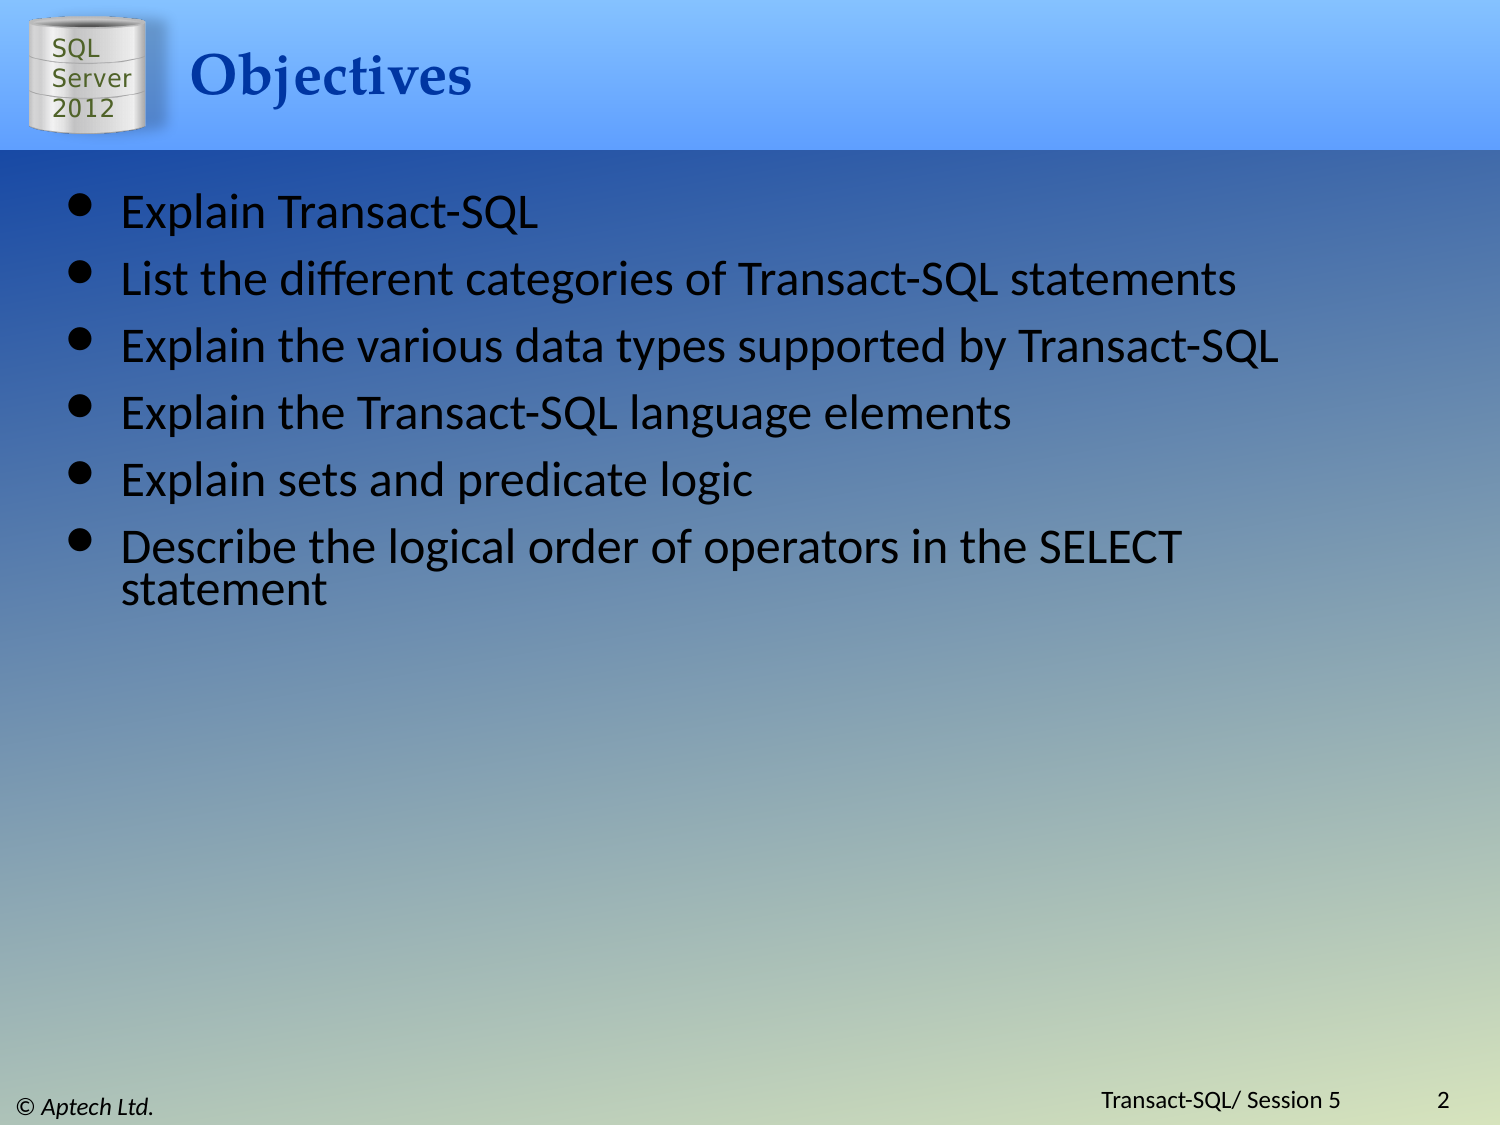

# Objectives
Explain Transact-SQL
List the different categories of Transact-SQL statements
Explain the various data types supported by Transact-SQL
Explain the Transact-SQL language elements
Explain sets and predicate logic
Describe the logical order of operators in the SELECT statement

Transact-SQL/ Session 5
2